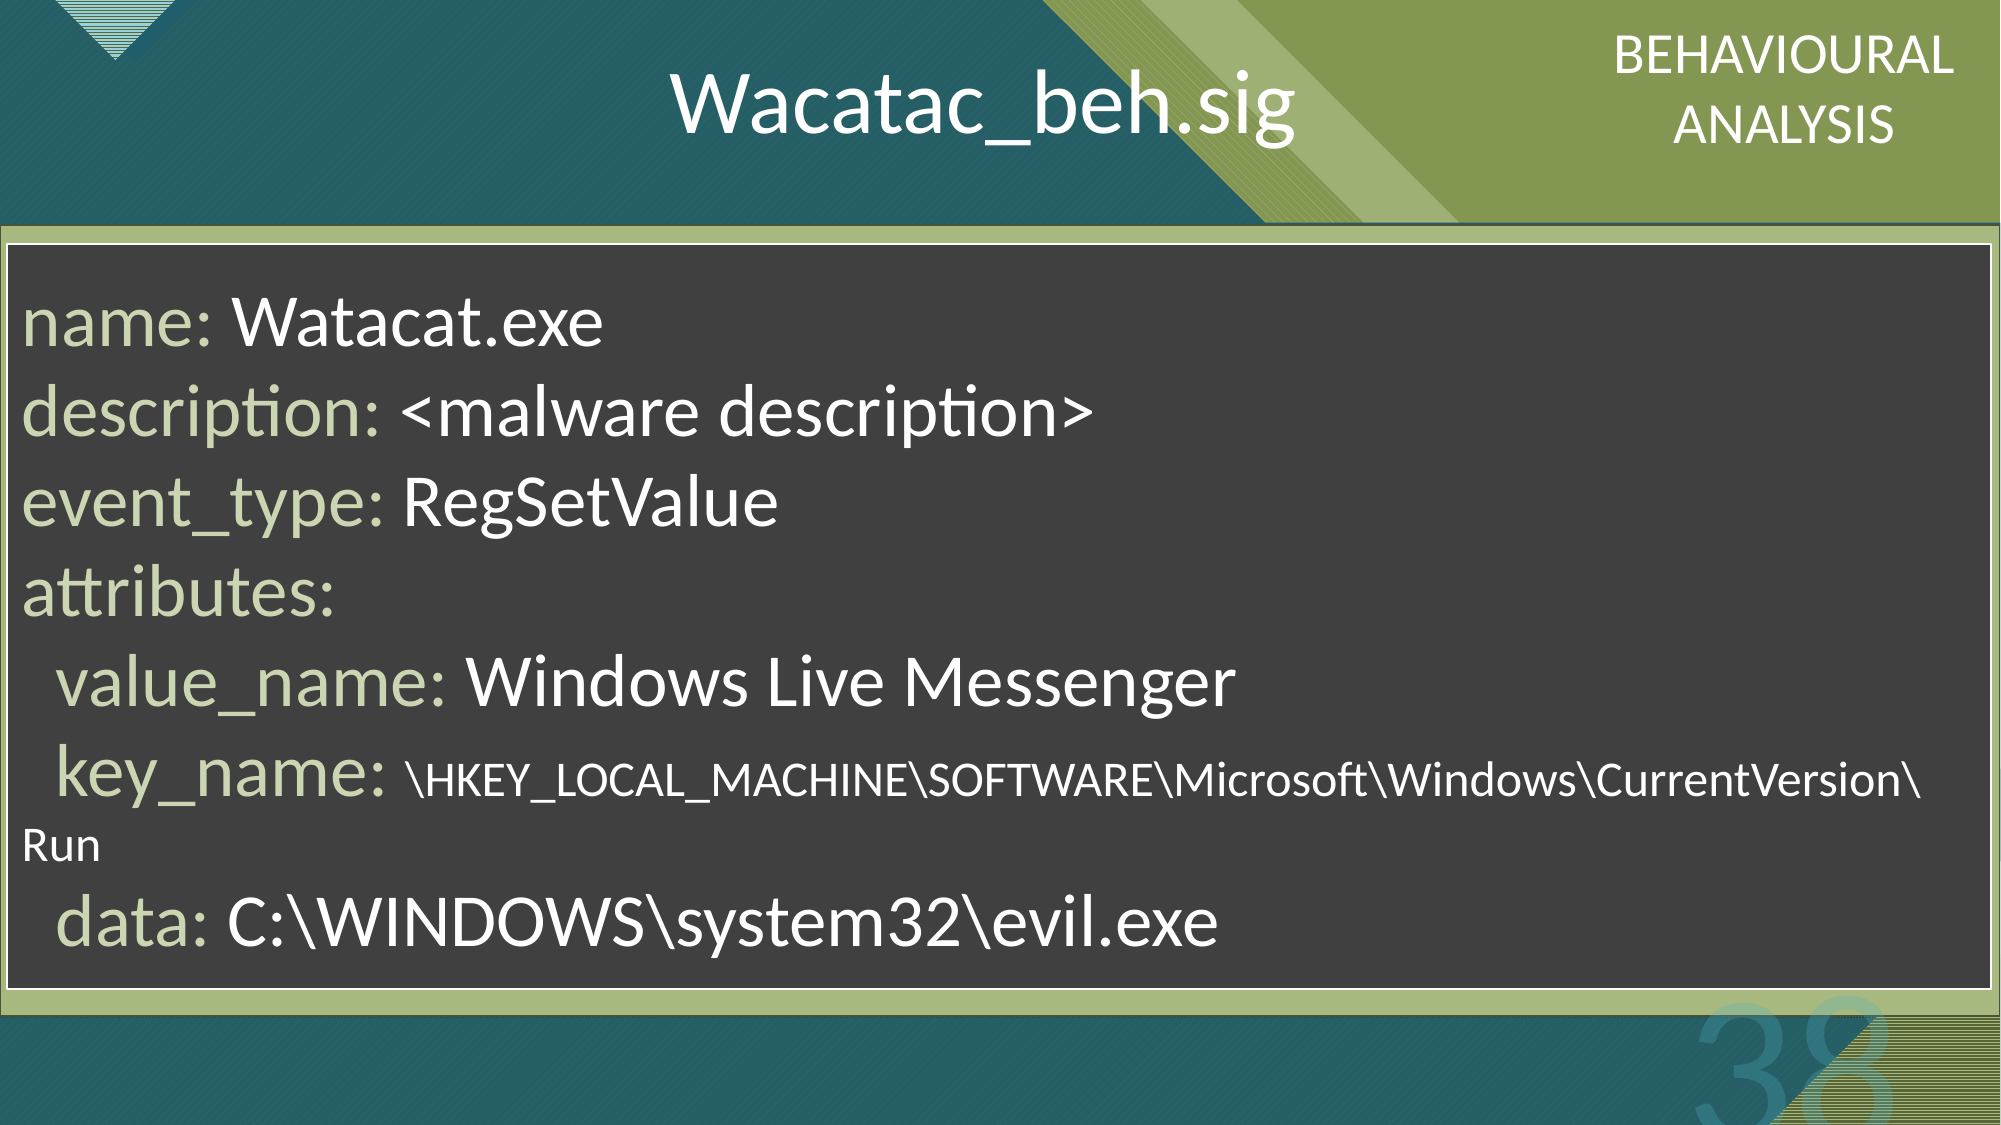

BEHAVIOURAL
ANALYSIS
Wacatac_beh.sig

name: Watacat.exe
description: <malware description>
event_type: RegSetValue
attributes:
  value_name: Windows Live Messenger
  key_name: \HKEY_LOCAL_MACHINE\SOFTWARE\Microsoft\Windows\CurrentVersion\Run
  data: C:\WINDOWS\system32\evil.exe

38